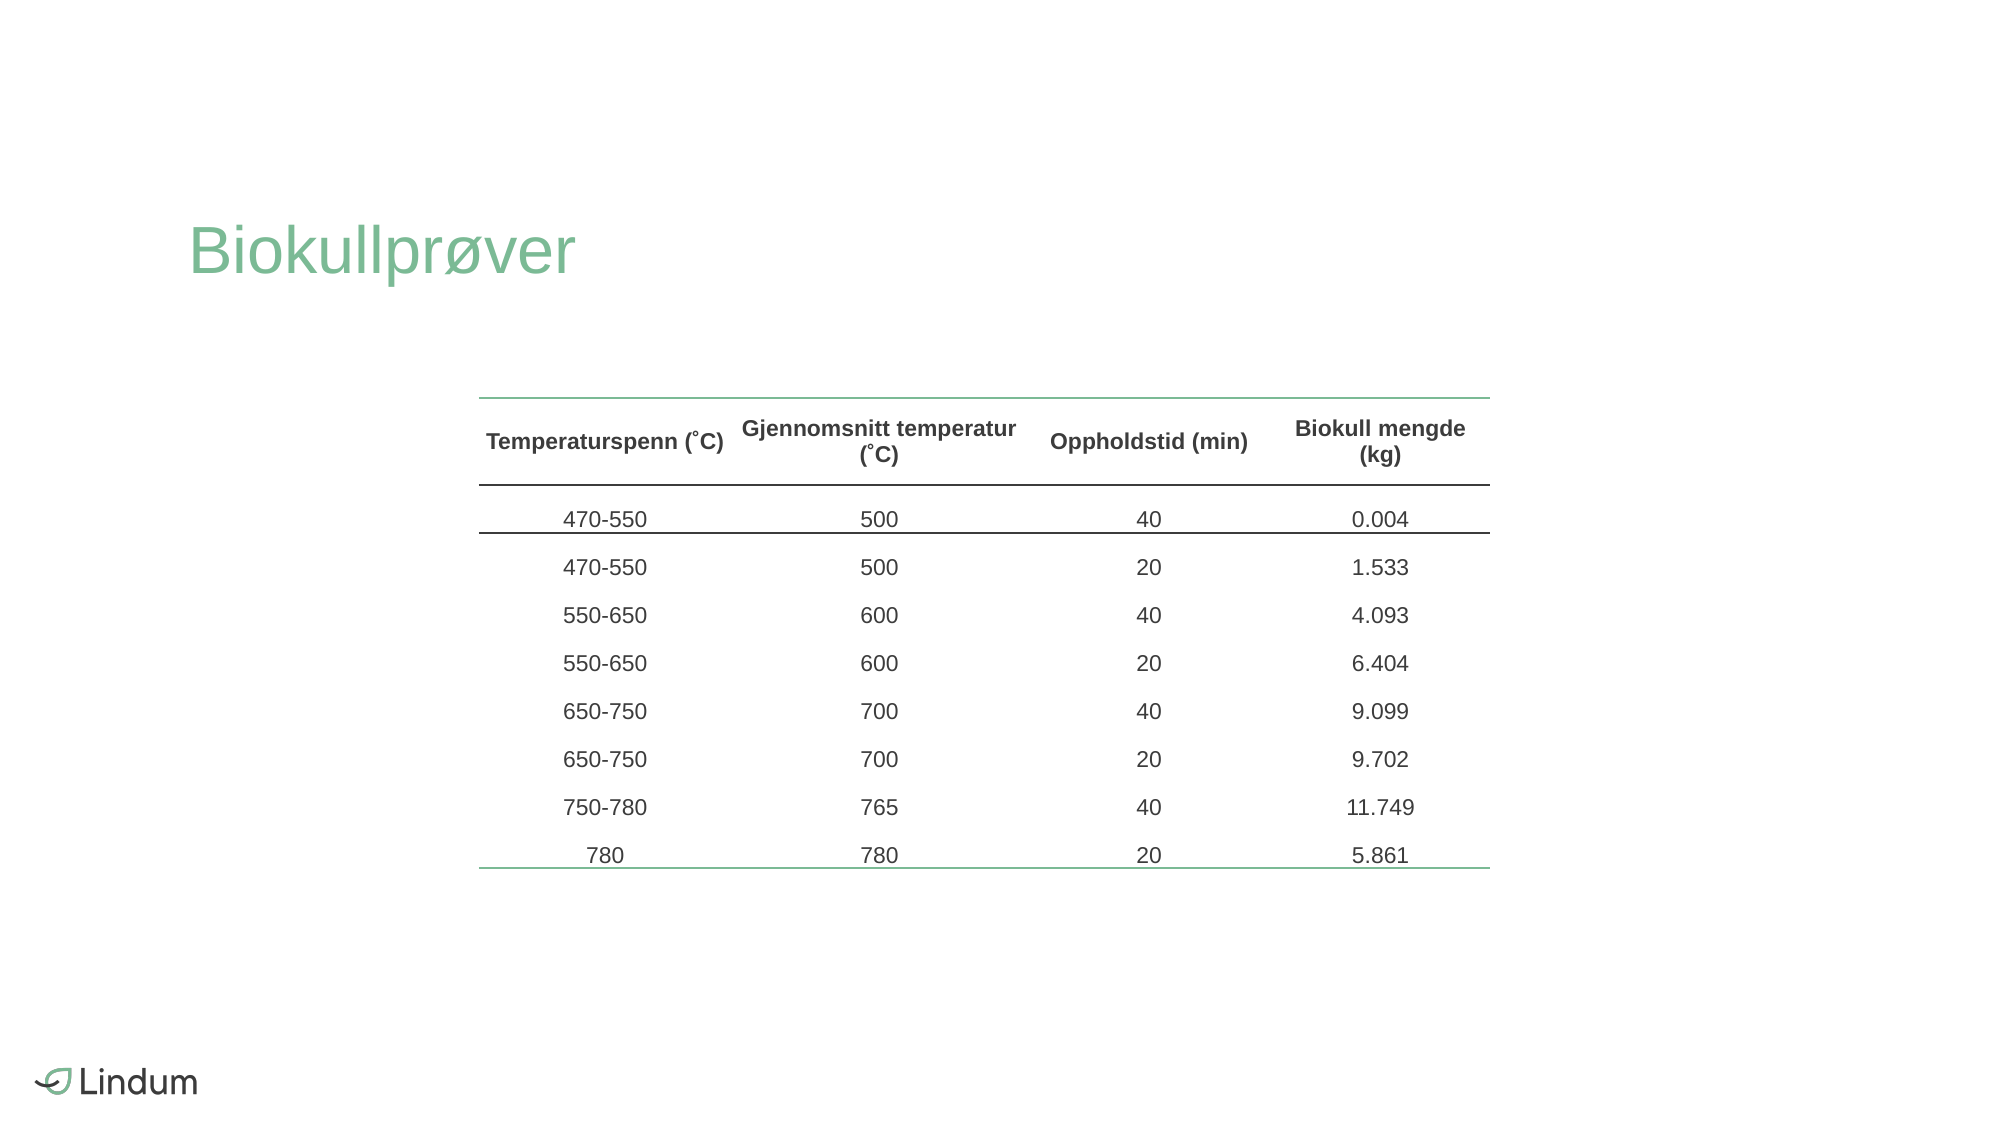

# Biokullprøver
| Temperaturspenn (˚C) | Gjennomsnitt temperatur (˚C) | Oppholdstid (min) | Biokull mengde (kg) |
| --- | --- | --- | --- |
| 470-550 | 500 | 40 | 0.004 |
| 470-550 | 500 | 20 | 1.533 |
| 550-650 | 600 | 40 | 4.093 |
| 550-650 | 600 | 20 | 6.404 |
| 650-750 | 700 | 40 | 9.099 |
| 650-750 | 700 | 20 | 9.702 |
| 750-780 | 765 | 40 | 11.749 |
| 780 | 780 | 20 | 5.861 |